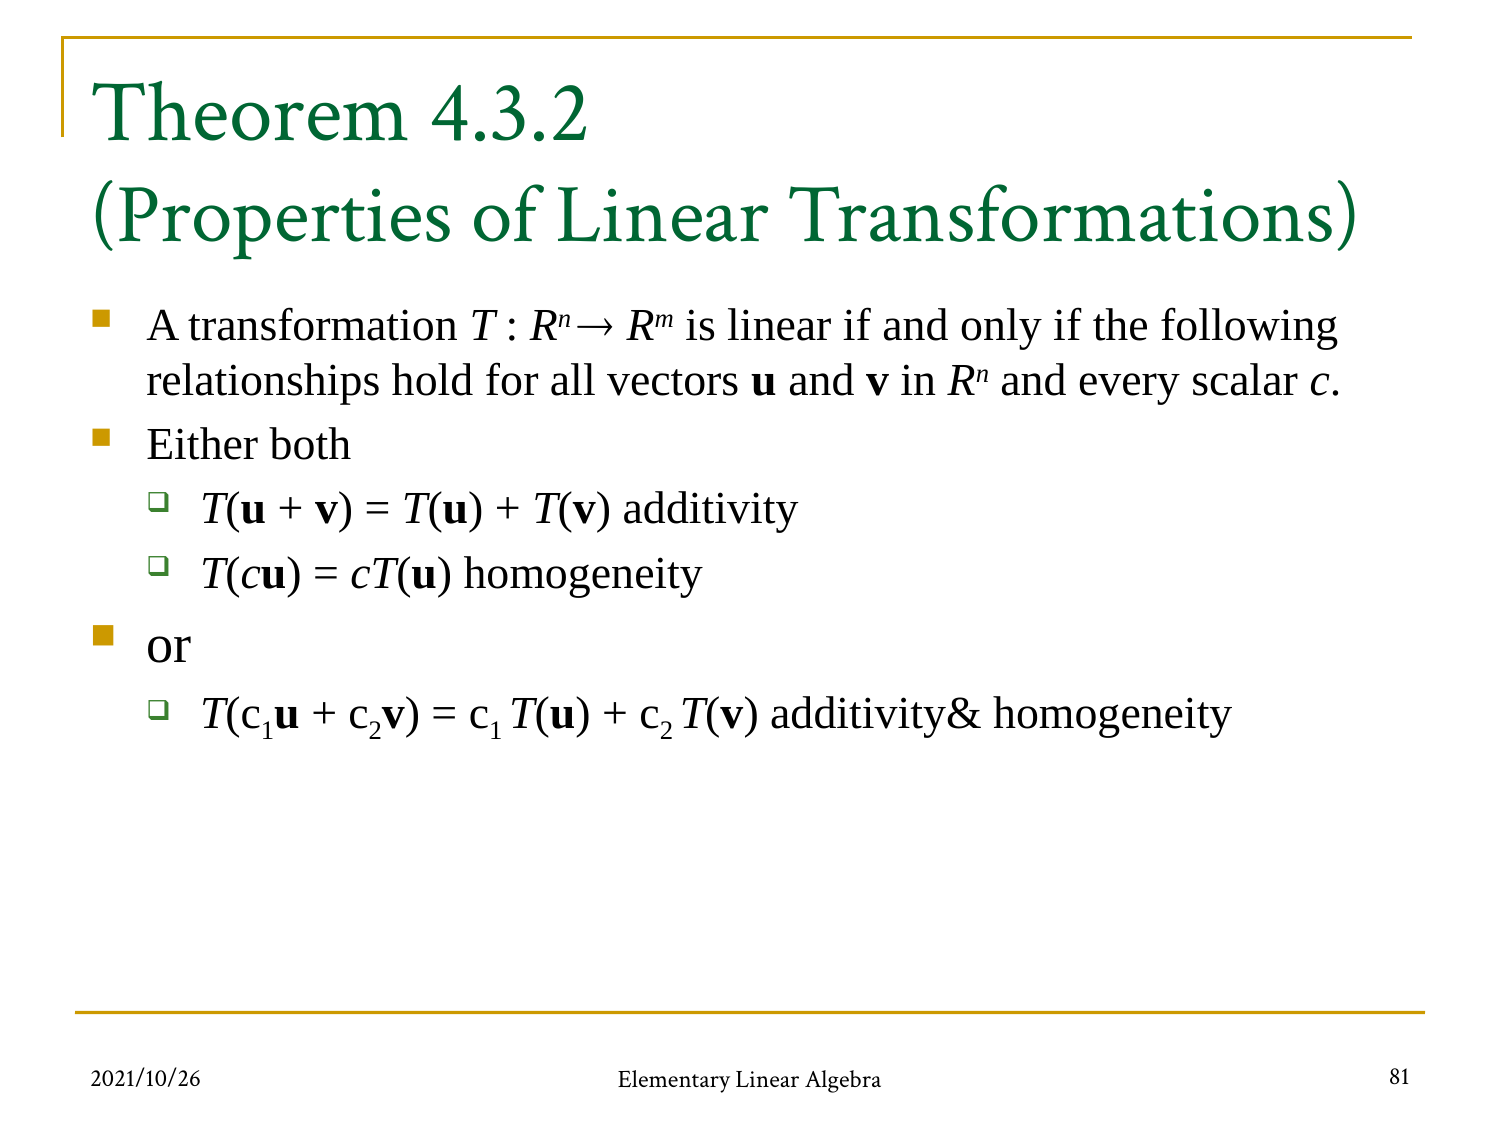

# Theorem 4.3.2 (Properties of Linear Transformations)
A transformation T : Rn → Rm is linear if and only if the following relationships hold for all vectors u and v in Rn and every scalar c.
Either both
T(u + v) = T(u) + T(v) additivity
T(cu) = cT(u) homogeneity
or
T(c1u + c2v) = c1 T(u) + c2 T(v) additivity& homogeneity

2021/10/26
81
Elementary Linear Algebra